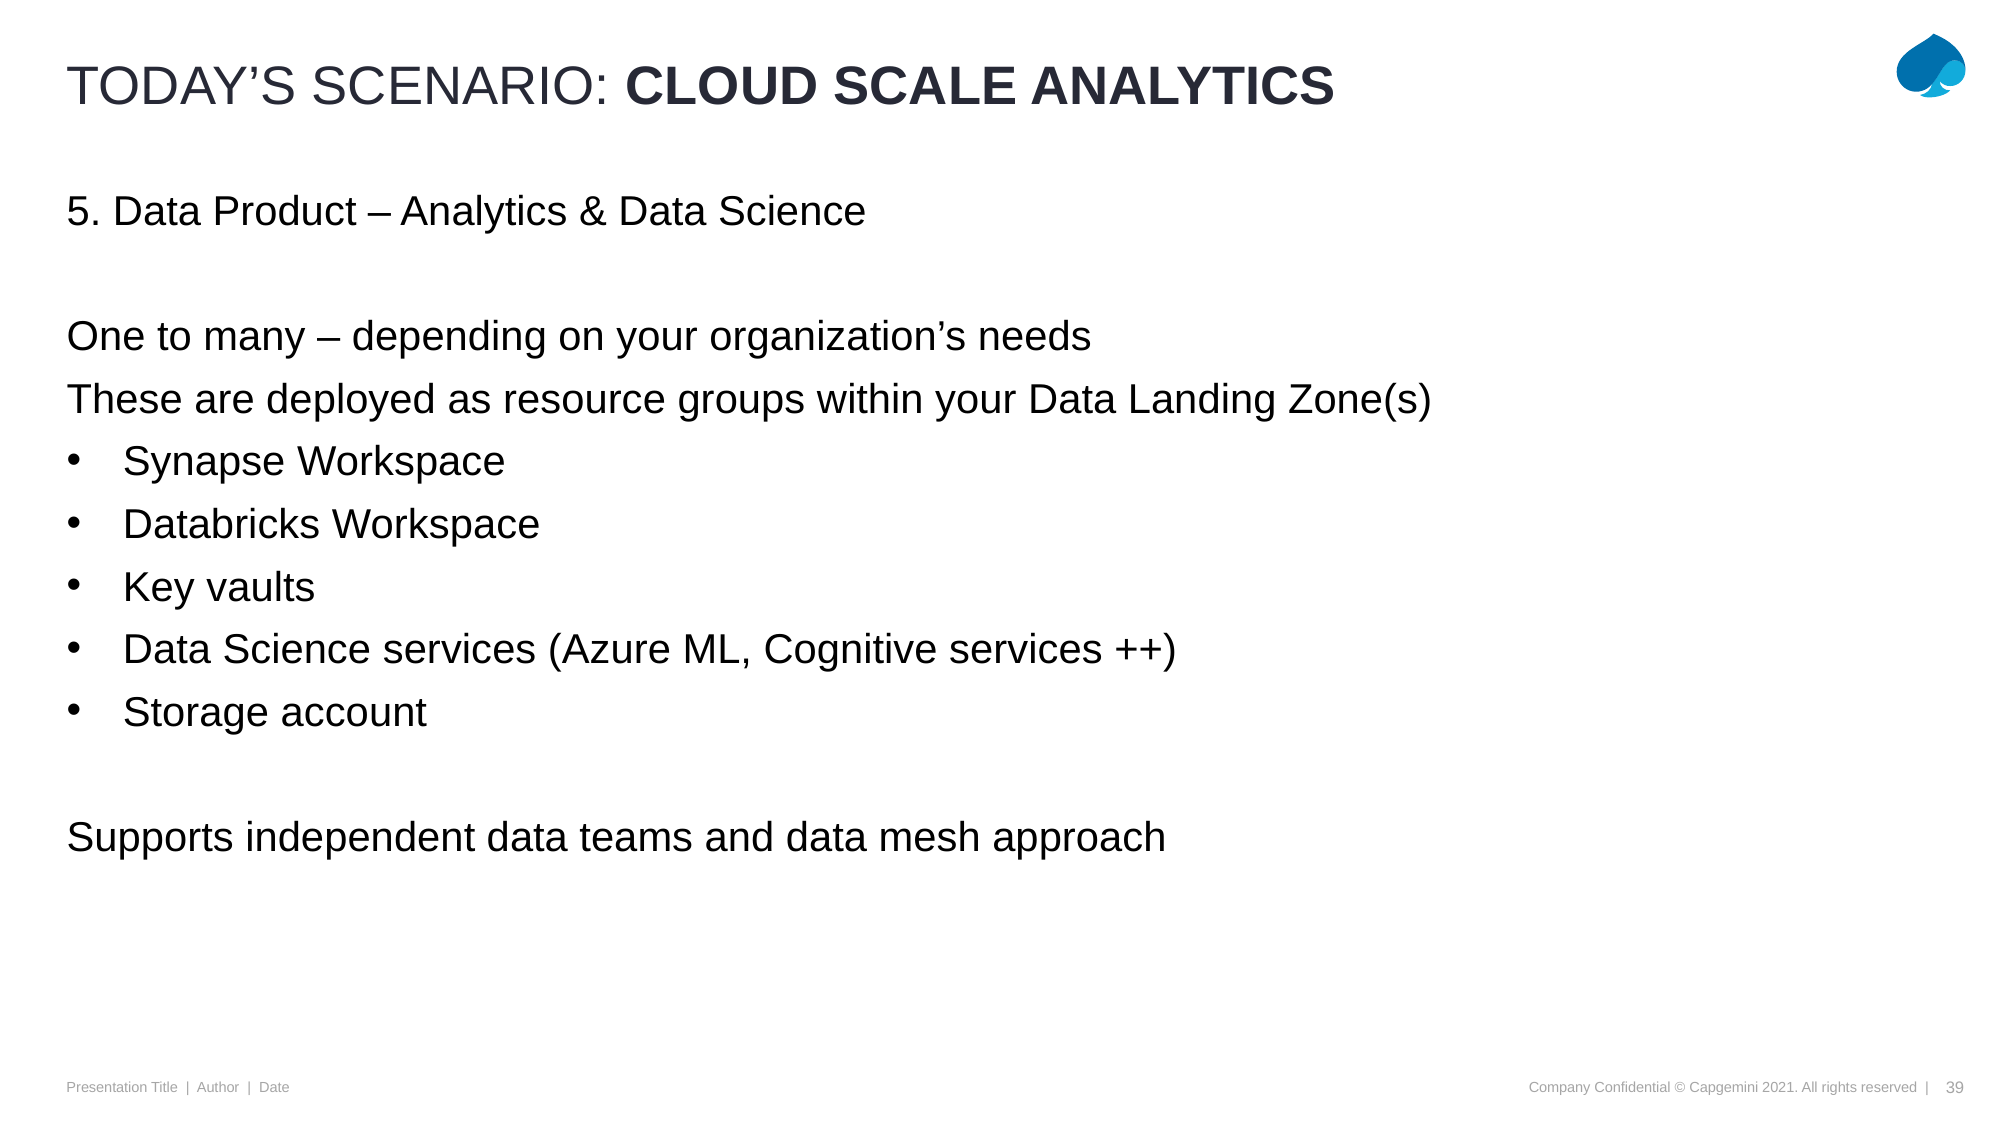

# TODAY’s Scenario: Cloud scale analytics
5. Data Product – Analytics & Data Science

One to many – depending on your organization’s needs
These are deployed as resource groups within your Data Landing Zone(s)
Synapse Workspace
Databricks Workspace
Key vaults
Data Science services (Azure ML, Cognitive services ++)
Storage account

Supports independent data teams and data mesh approach